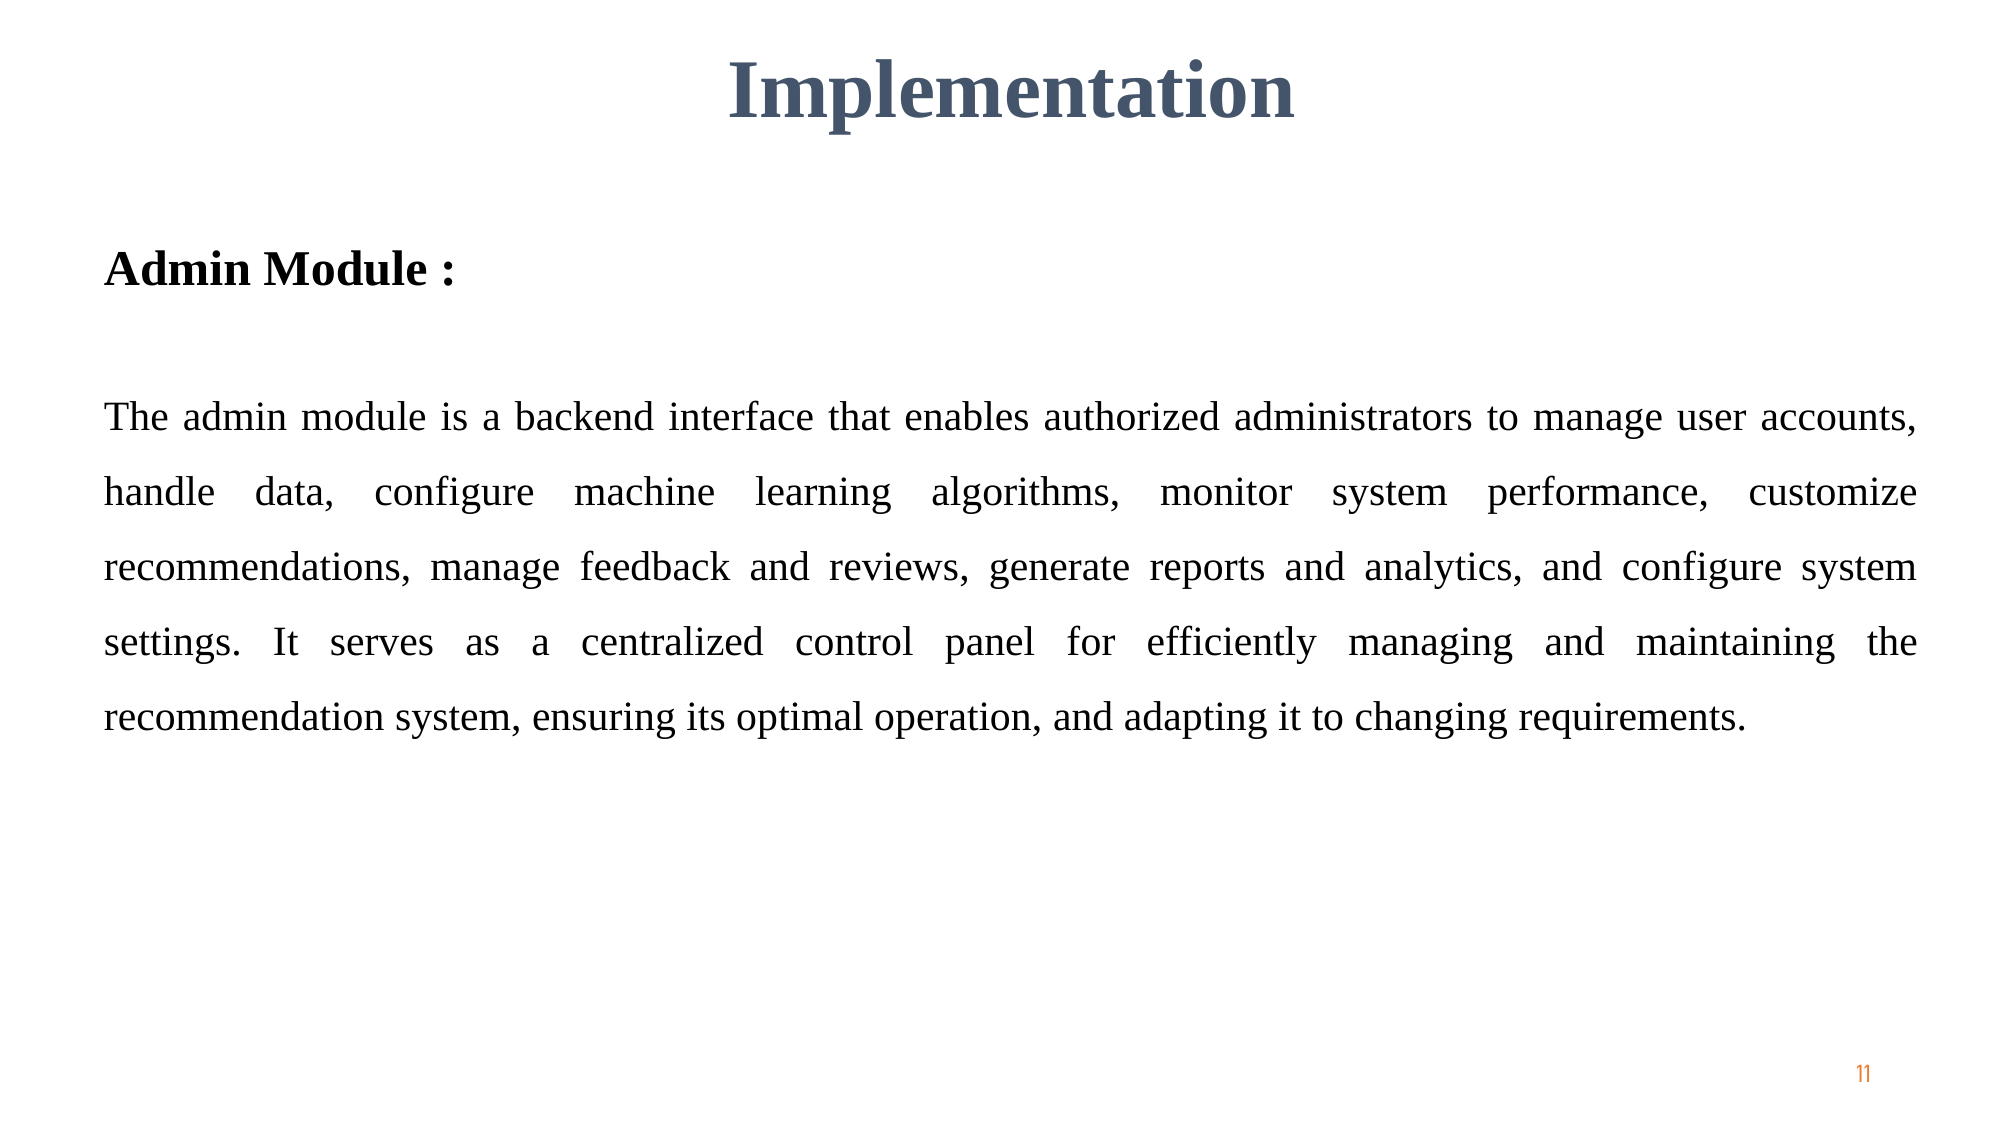

Implementation
Admin Module :

The admin module is a backend interface that enables authorized administrators to manage user accounts, handle data, configure machine learning algorithms, monitor system performance, customize recommendations, manage feedback and reviews, generate reports and analytics, and configure system settings. It serves as a centralized control panel for efficiently managing and maintaining the recommendation system, ensuring its optimal operation, and adapting it to changing requirements.

11